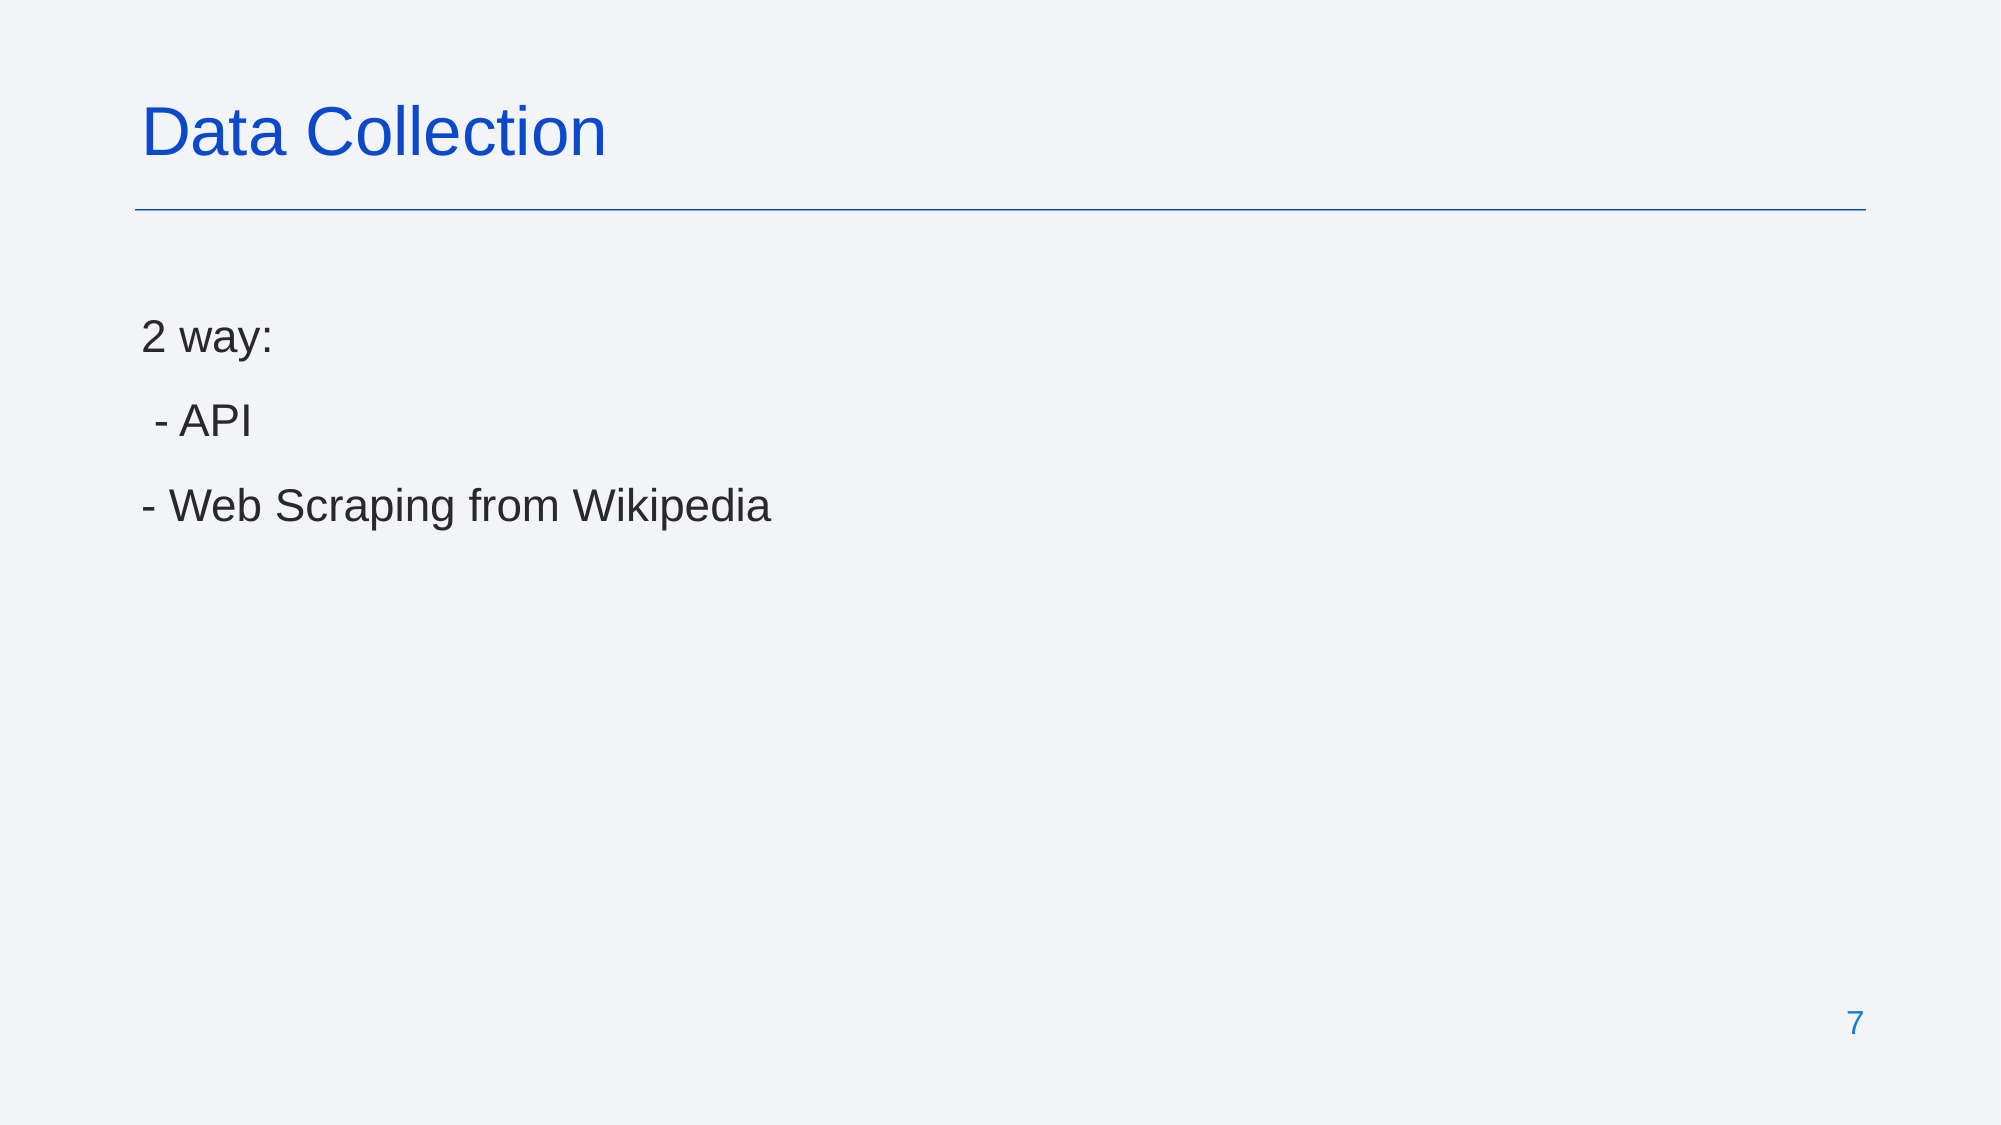

Data Collection
# 2 way:
 - API
- Web Scraping from Wikipedia

7